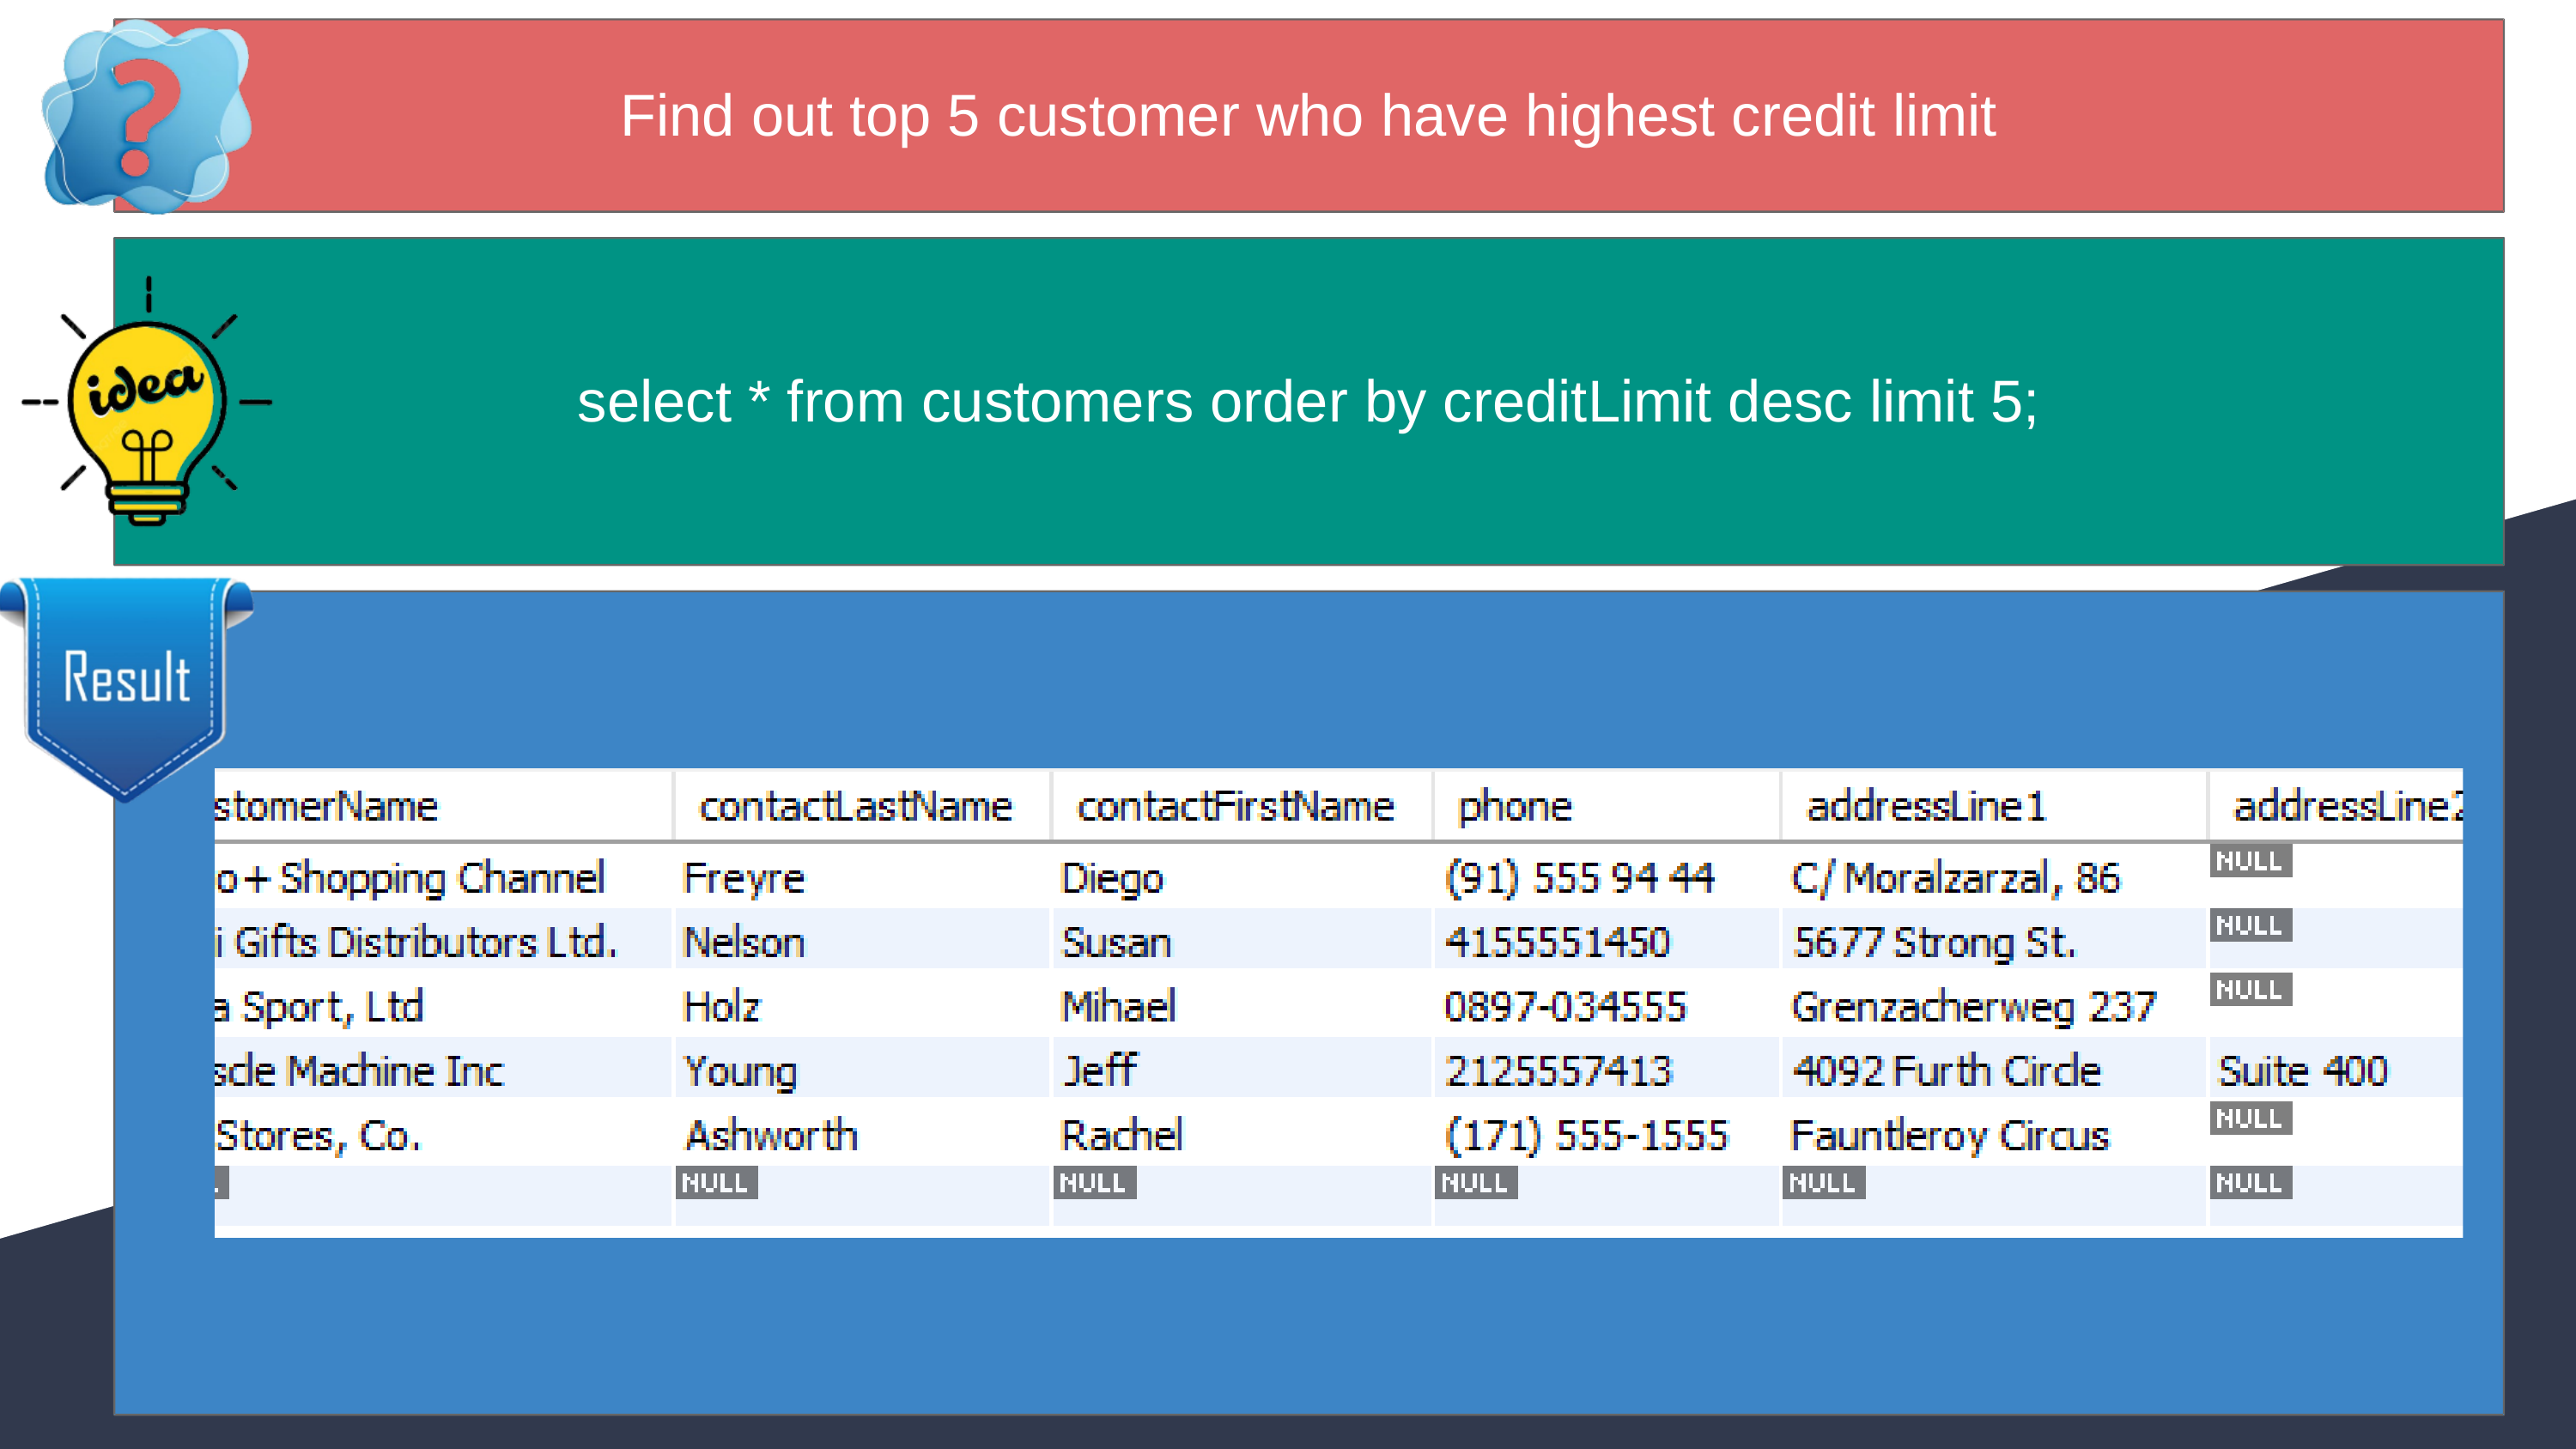

Find out top 5 customer who have highest credit limit

select * from customers order by creditLimit desc limit 5;